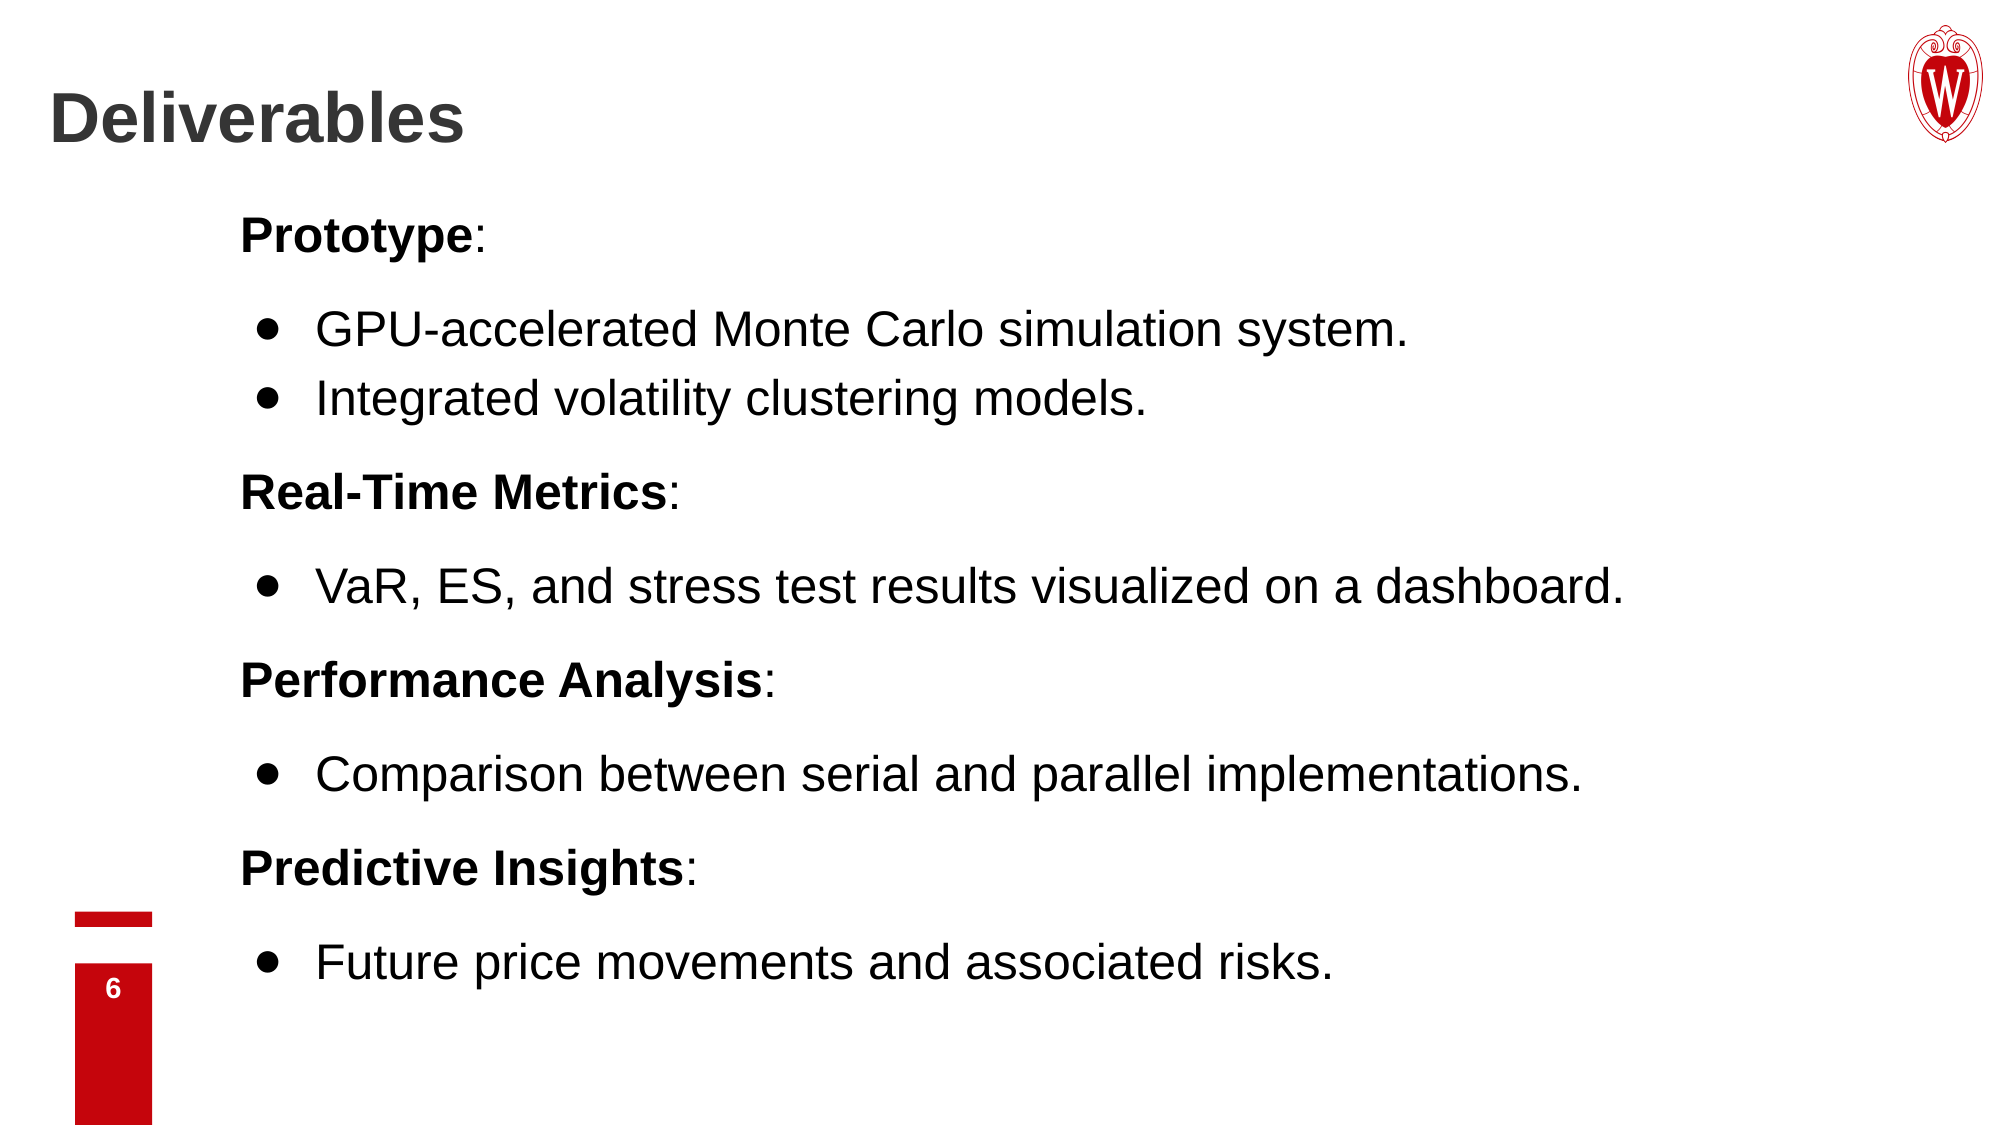

# Deliverables
Prototype:
GPU-accelerated Monte Carlo simulation system.
Integrated volatility clustering models.
Real-Time Metrics:
VaR, ES, and stress test results visualized on a dashboard.
Performance Analysis:
Comparison between serial and parallel implementations.
Predictive Insights:
Future price movements and associated risks.
6